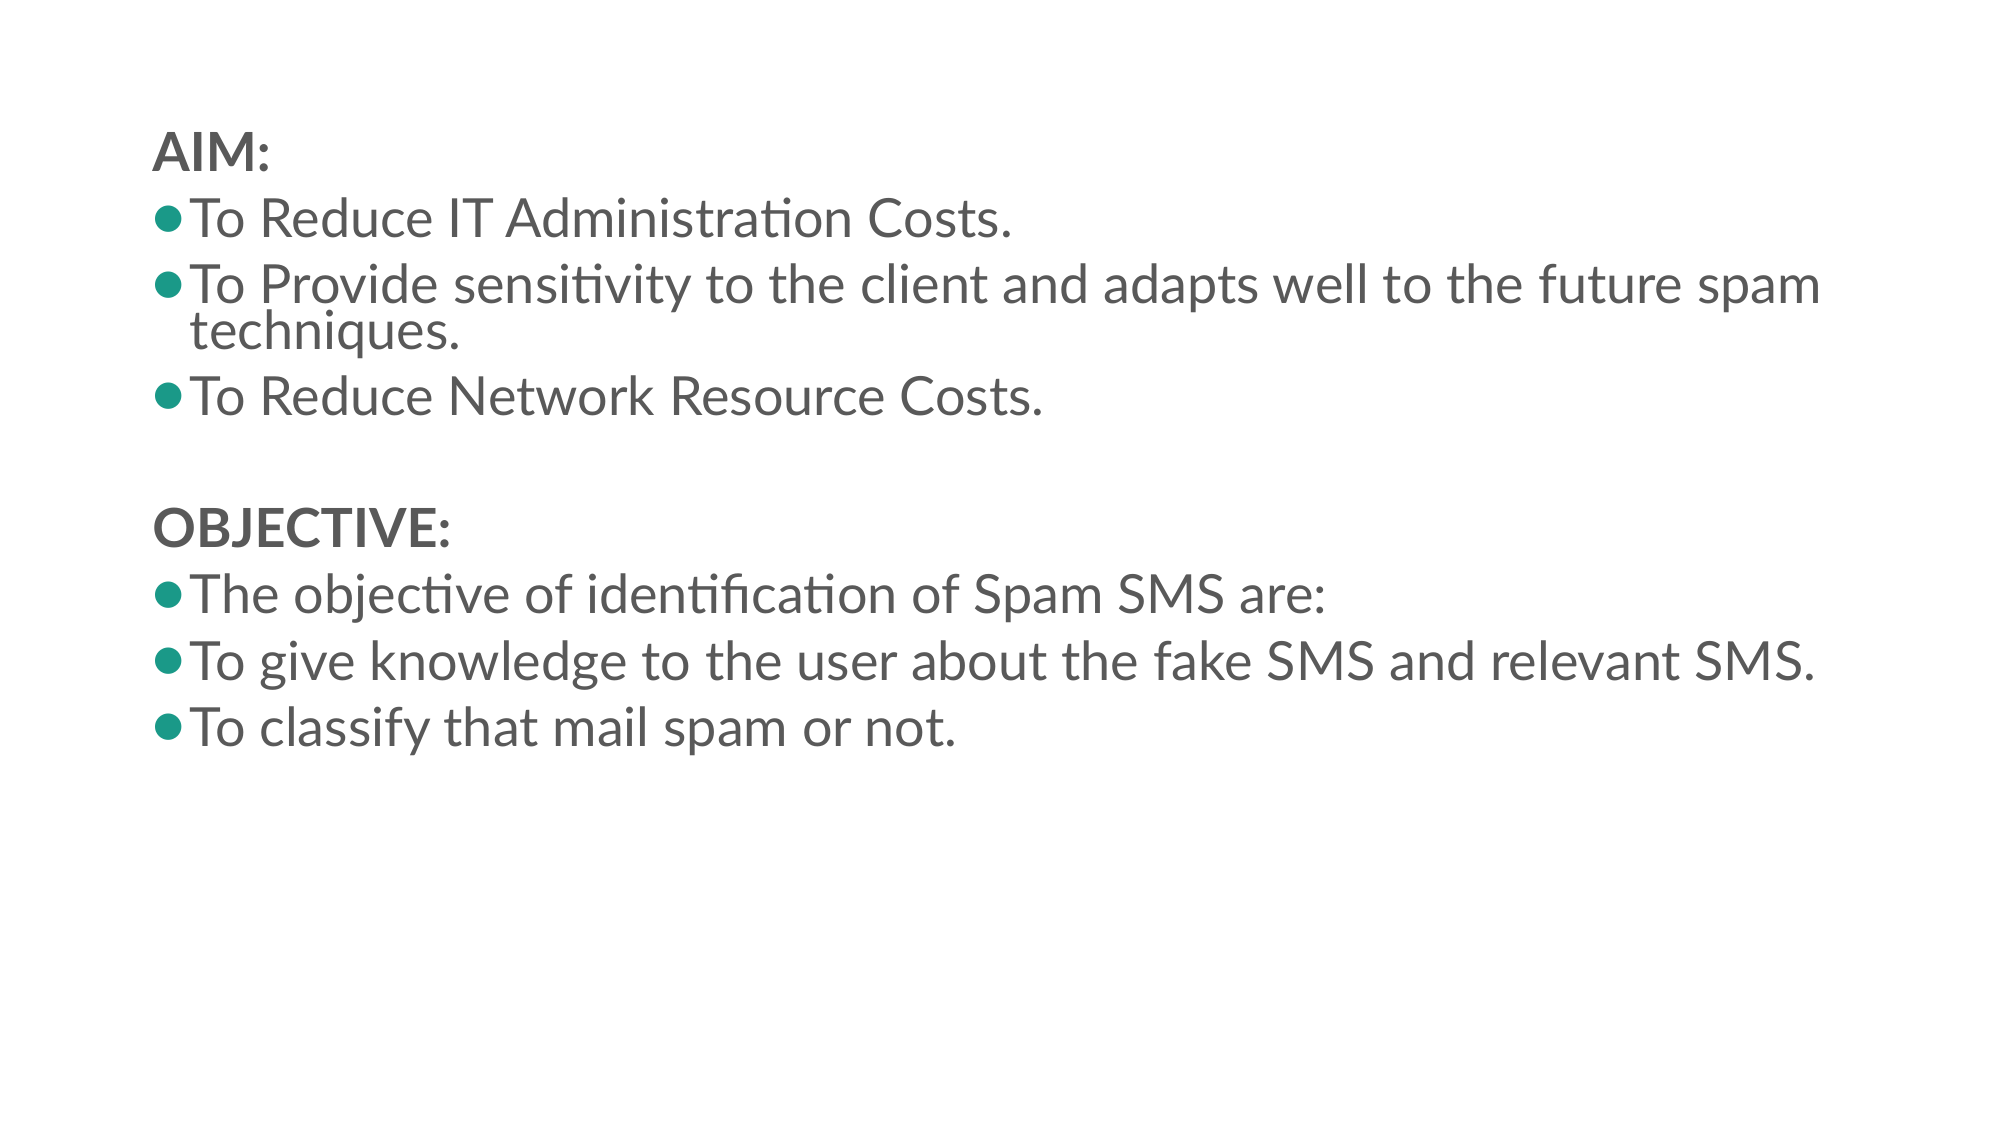

AIM:
To Reduce IT Administration Costs.
To Provide sensitivity to the client and adapts well to the future spam techniques.
To Reduce Network Resource Costs.

OBJECTIVE:
The objective of identification of Spam SMS are:
To give knowledge to the user about the fake SMS and relevant SMS.
To classify that mail spam or not.